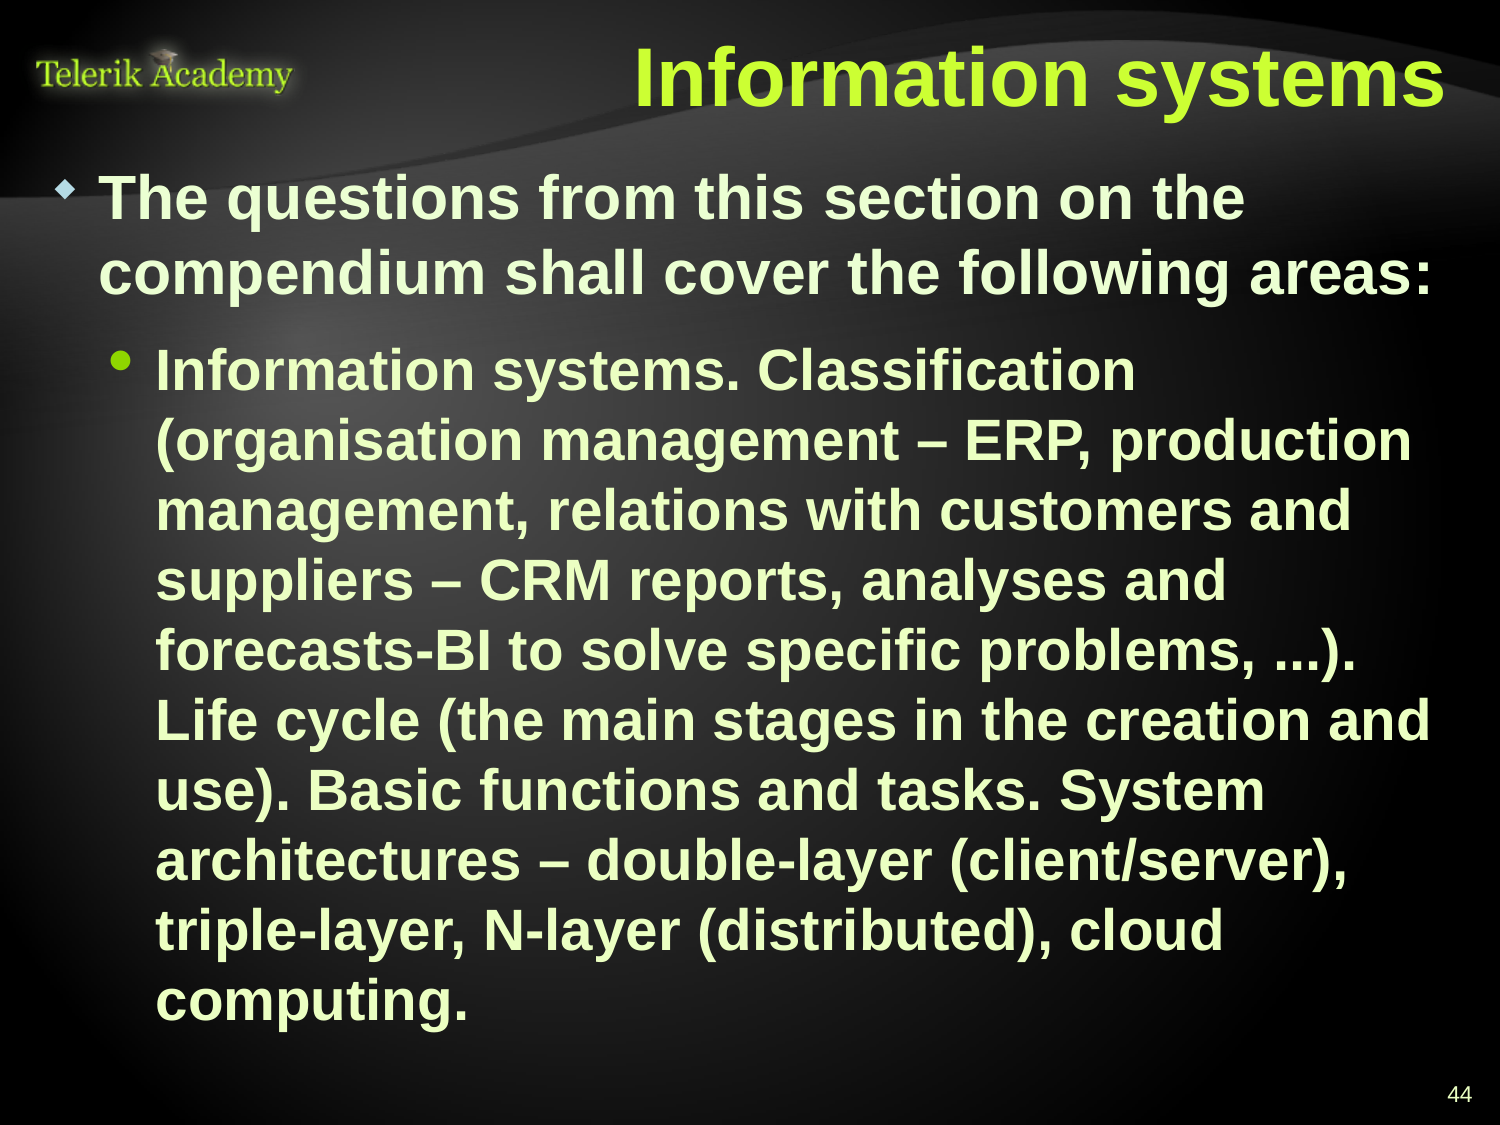

# Information systems
The questions from this section on the compendium shall cover the following areas:
Information systems. Classification (organisation management – ERP, production management, relations with customers and suppliers – CRM reports, analyses and forecasts-BI to solve specific problems, ...). Life cycle (the main stages in the creation and use). Basic functions and tasks. System architectures – double-layer (client/server), triple-layer, N-layer (distributed), cloud computing.
44